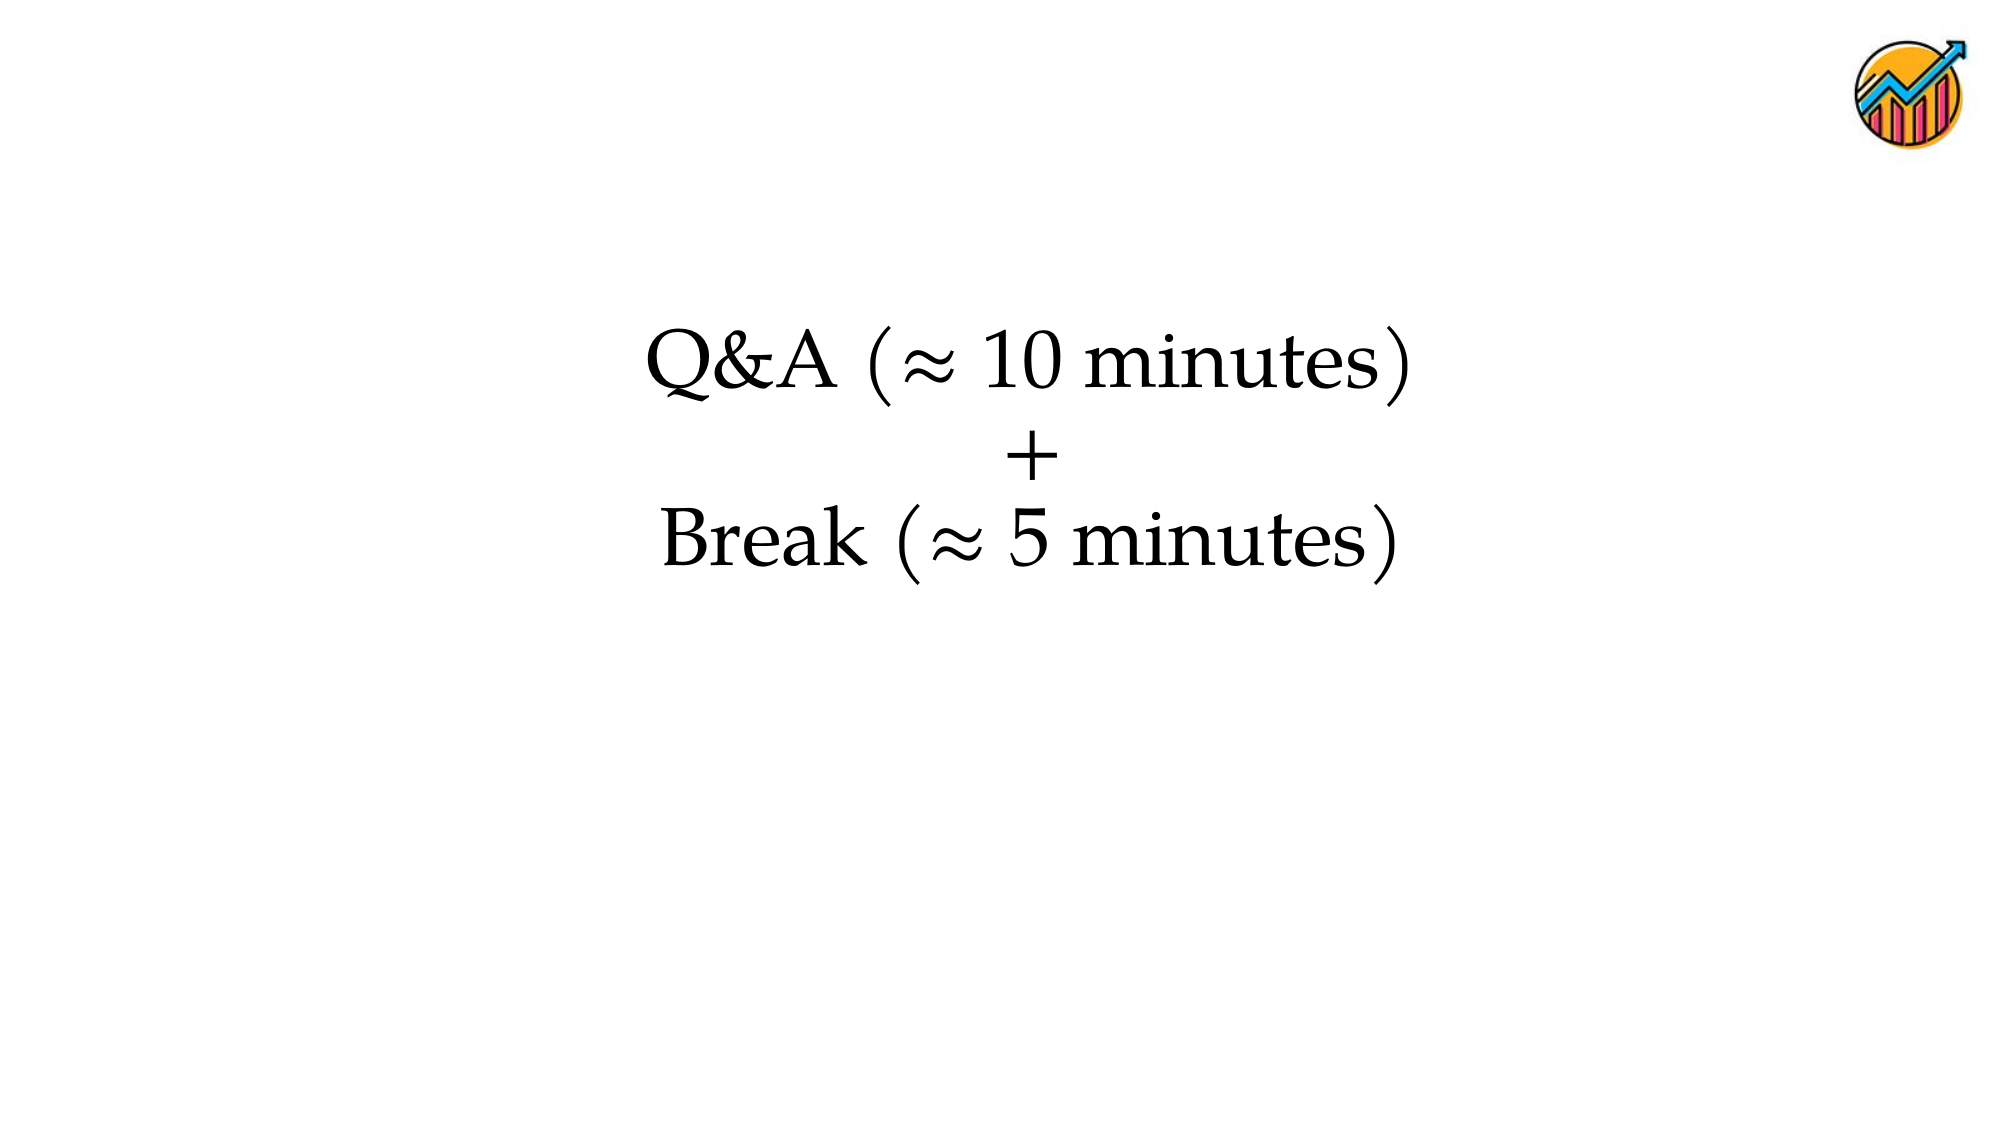

Q&A (≈ 10 minutes)
+
Break (≈ 5 minutes)